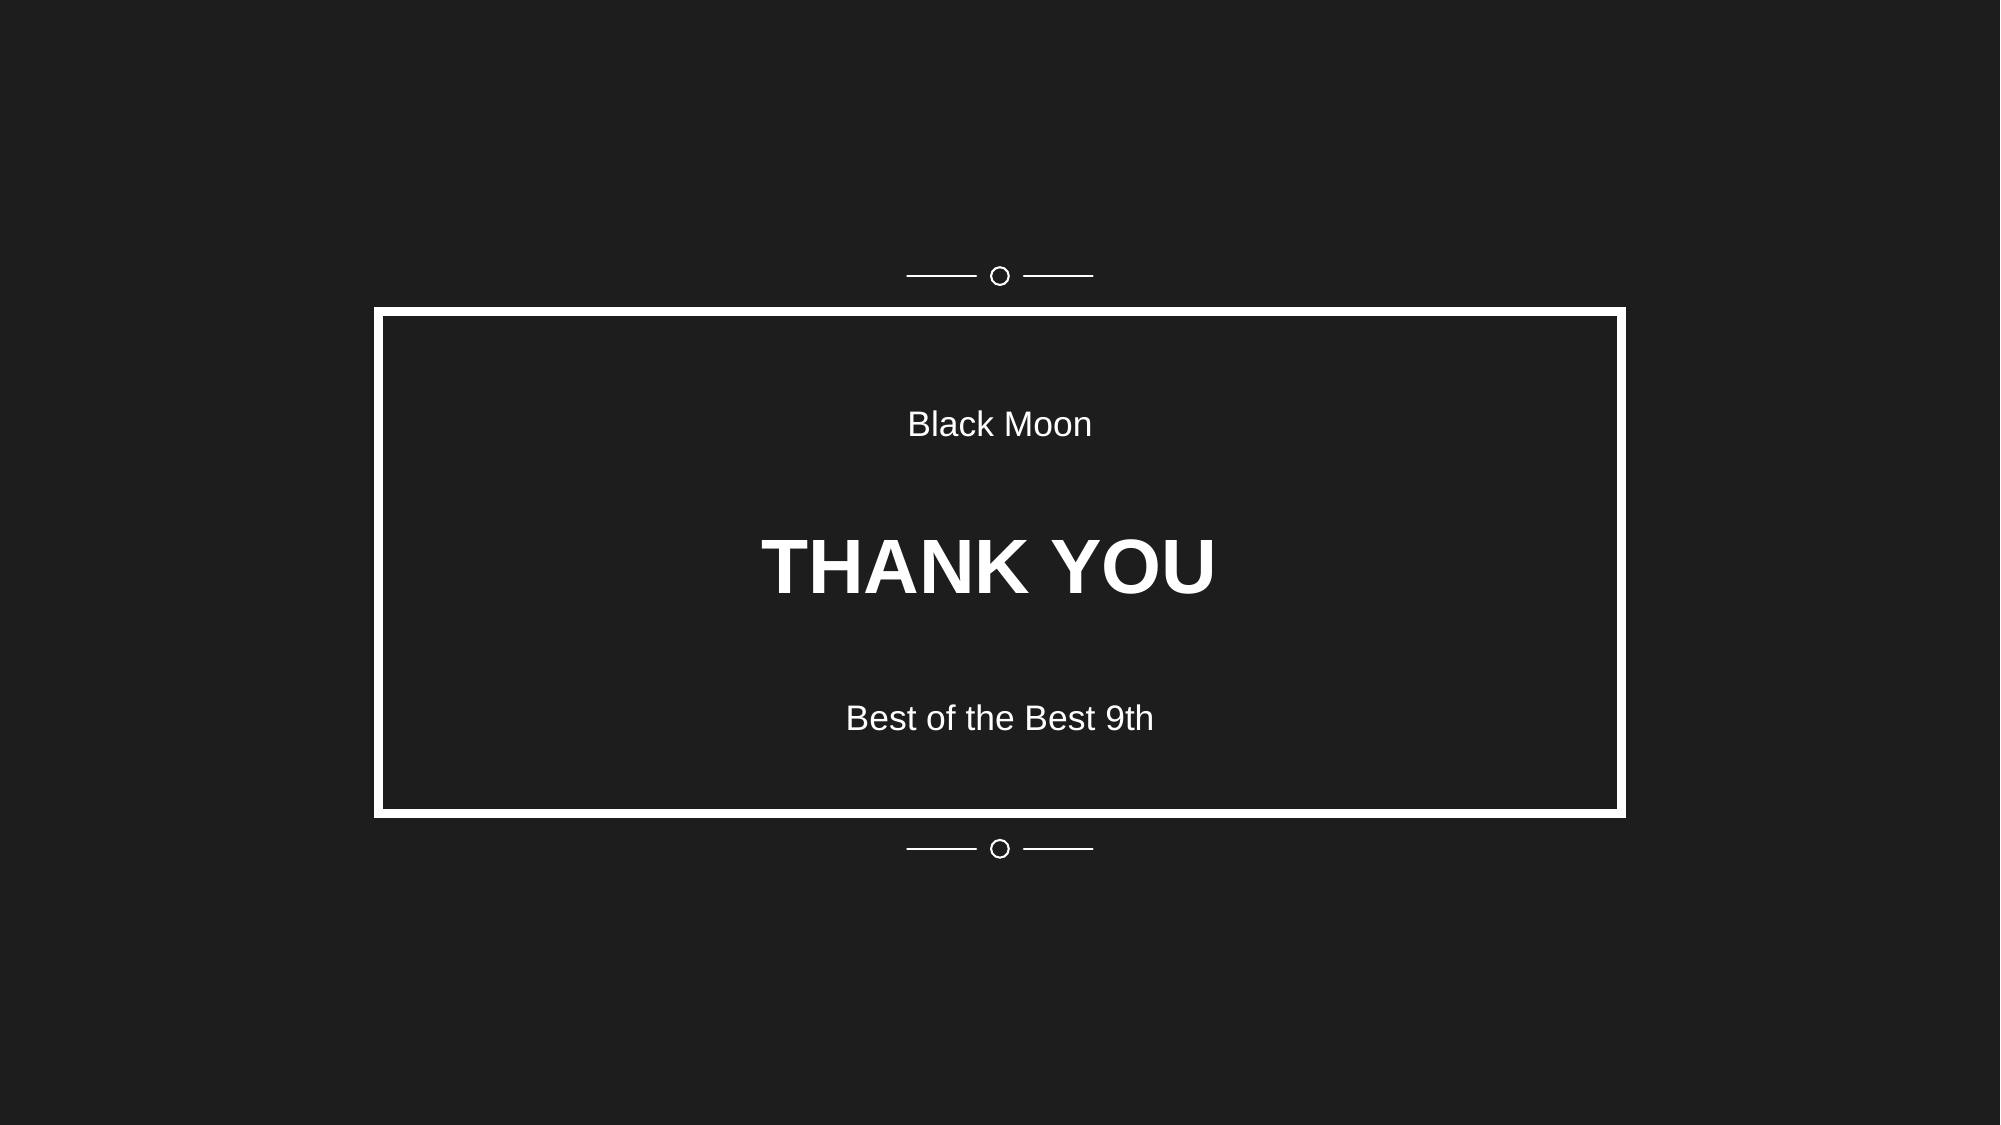

Black Moon
THANK YOU
Best of the Best 9th